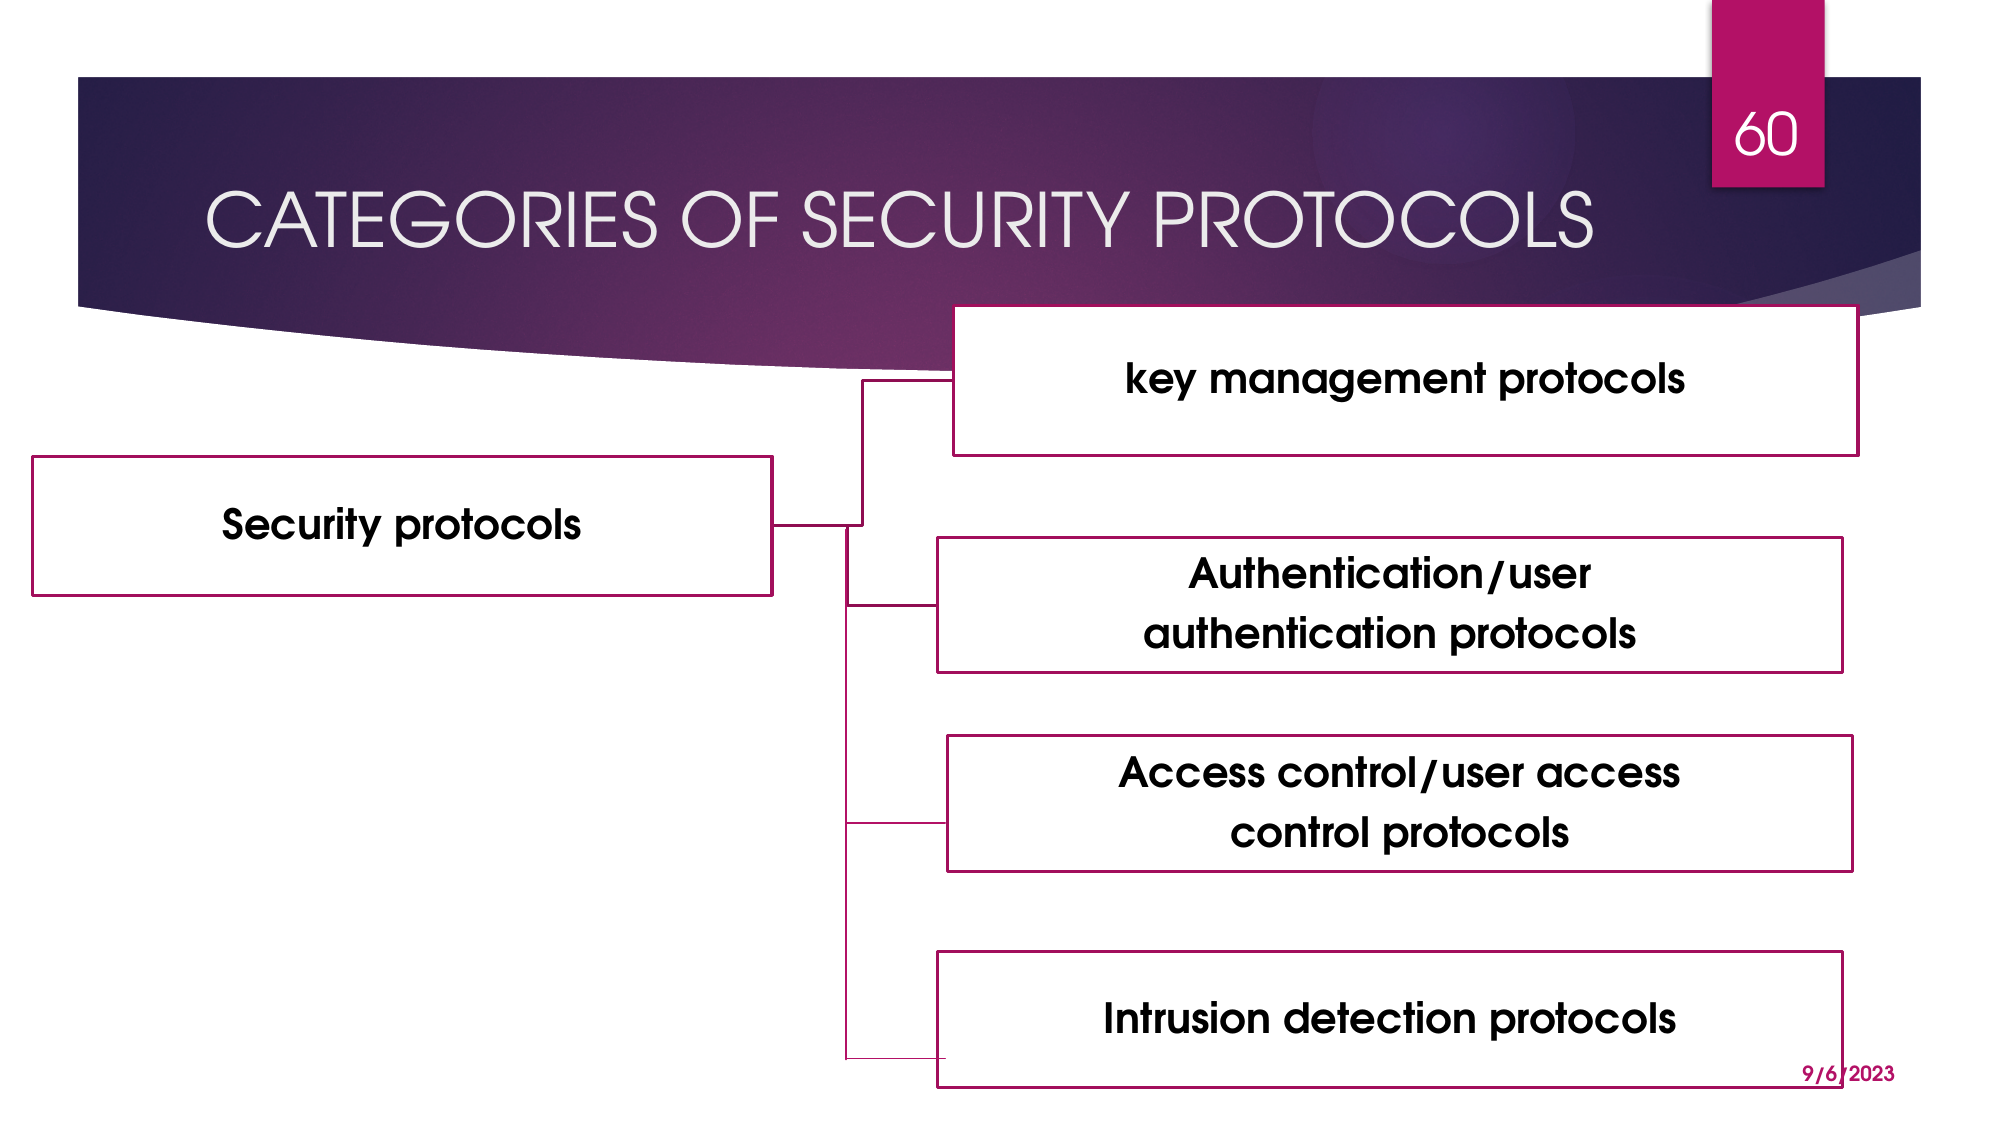

60
# CATEGORIES OF SECURITY PROTOCOLS
Security protocols
key management protocols
Authentication/user
authentication protocols
Access control/user access
control protocols
Intrusion detection protocols
9/6/2023